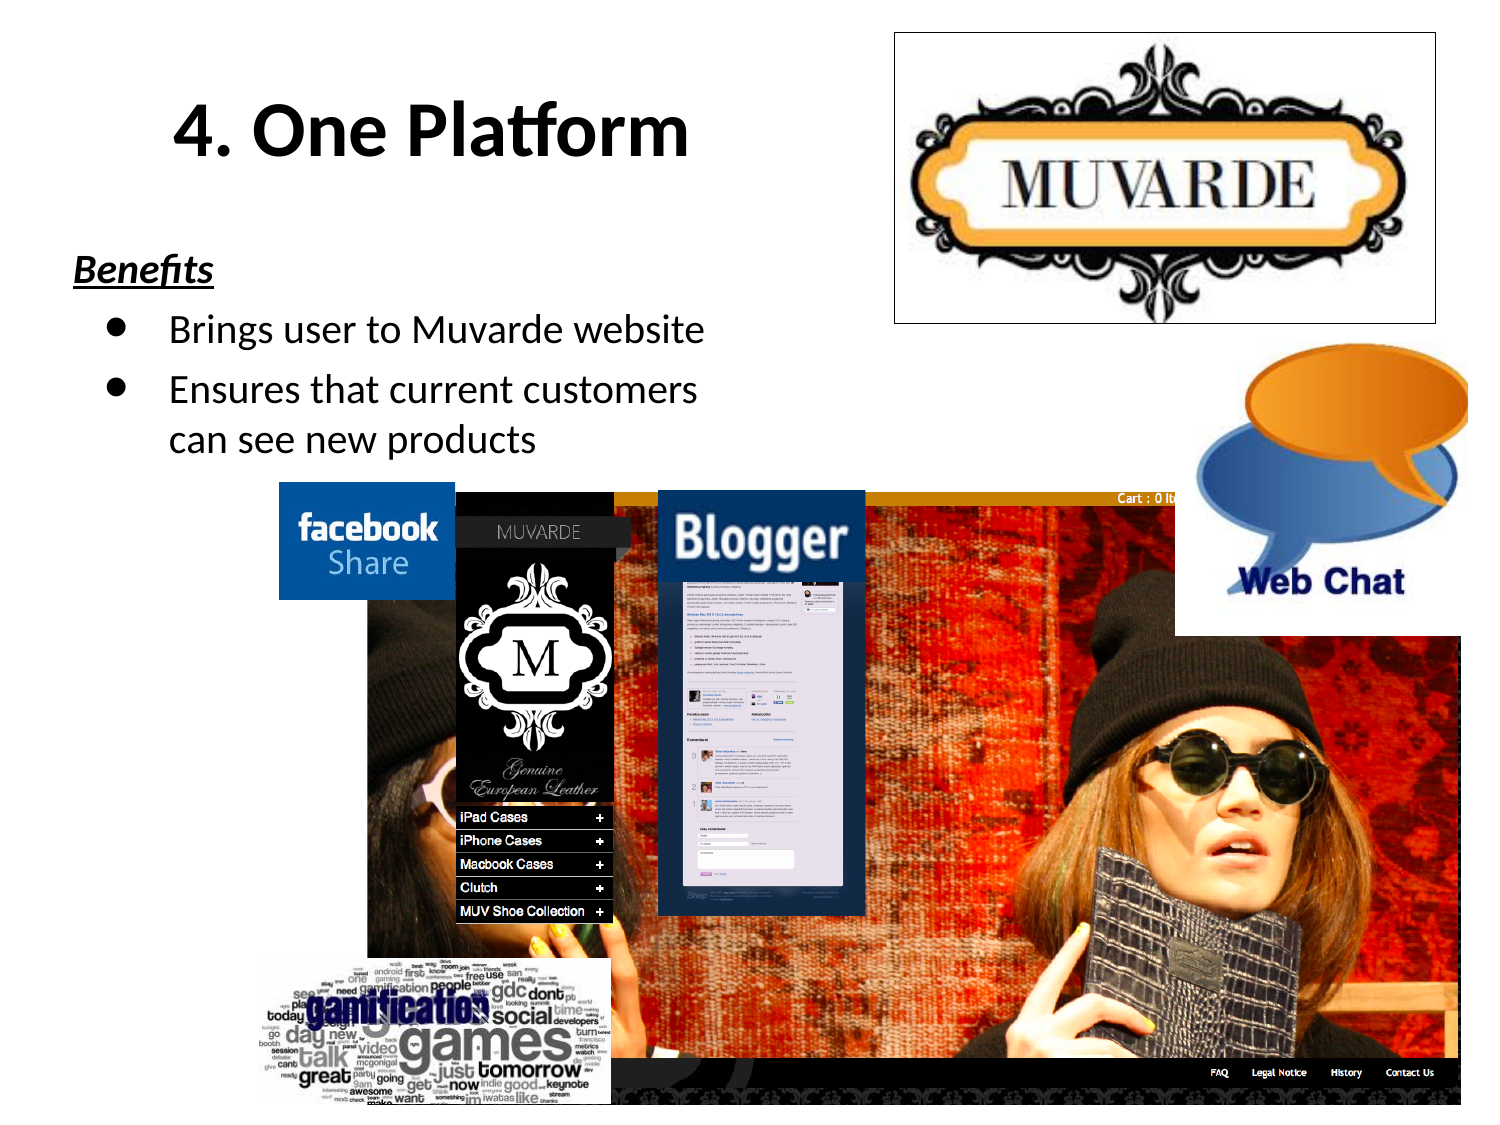

# 4. One Platform
Benefits
Brings user to Muvarde website
Ensures that current customers can see new products